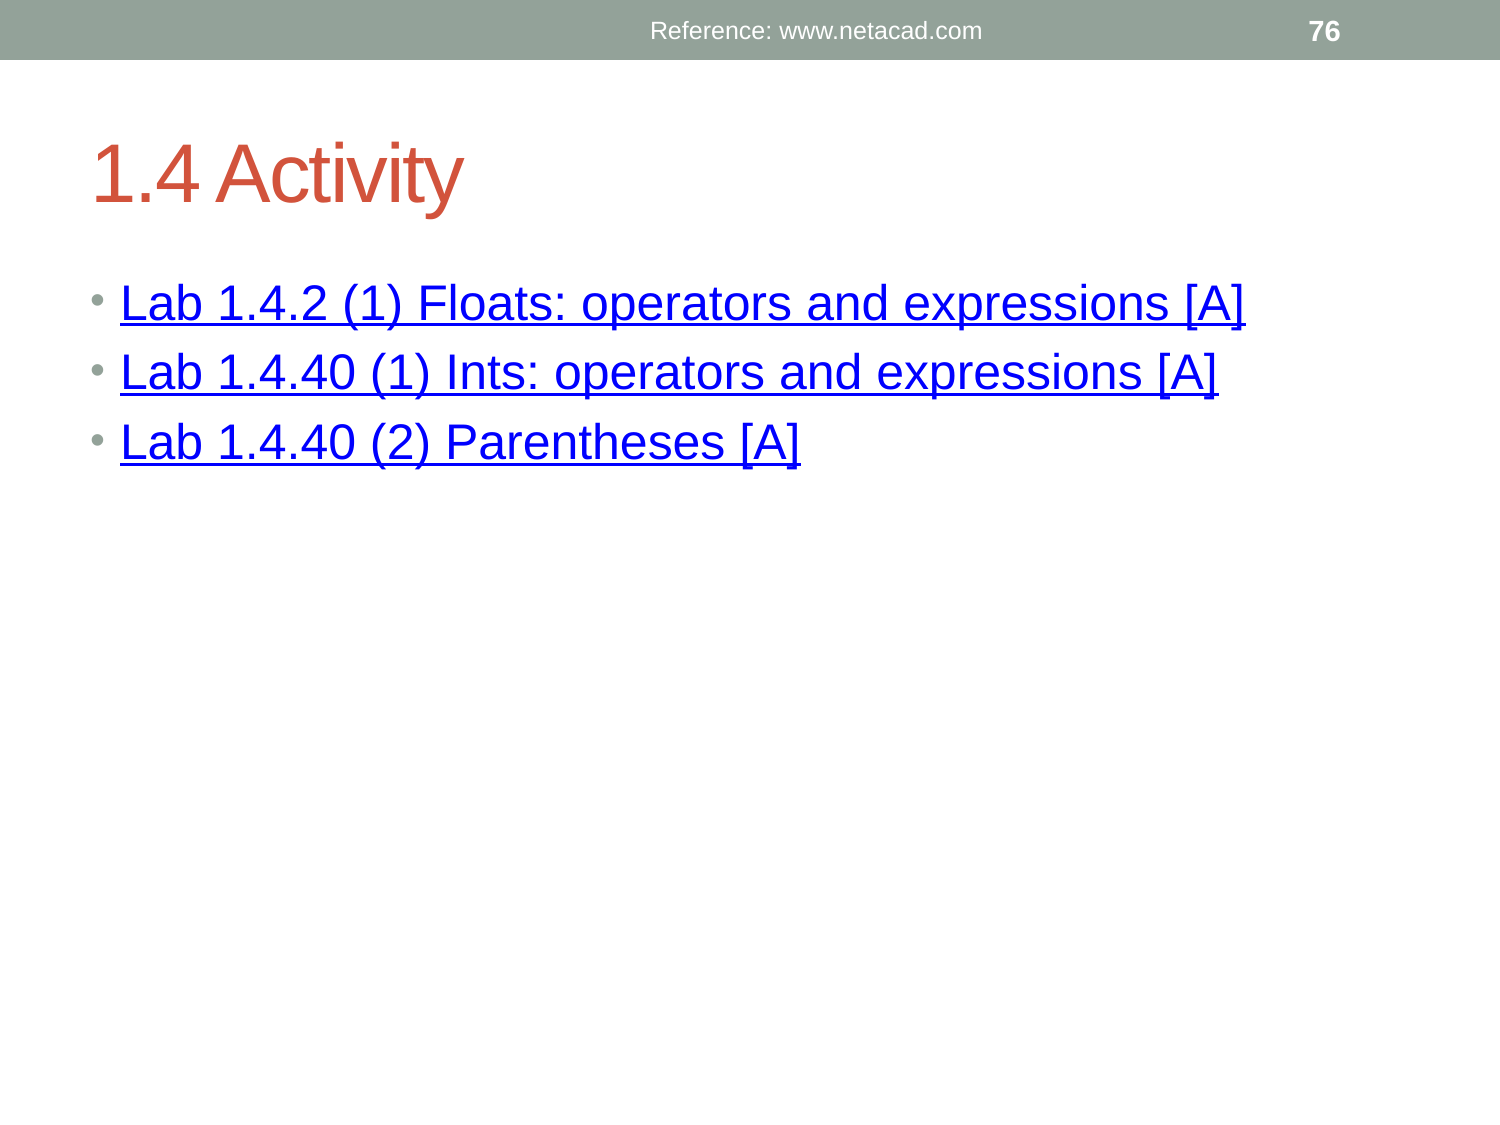

Reference: www.netacad.com
76
# 1.4 Activity
Lab 1.4.2 (1) Floats: operators and expressions [A]
Lab 1.4.40 (1) Ints: operators and expressions [A]
Lab 1.4.40 (2) Parentheses [A]